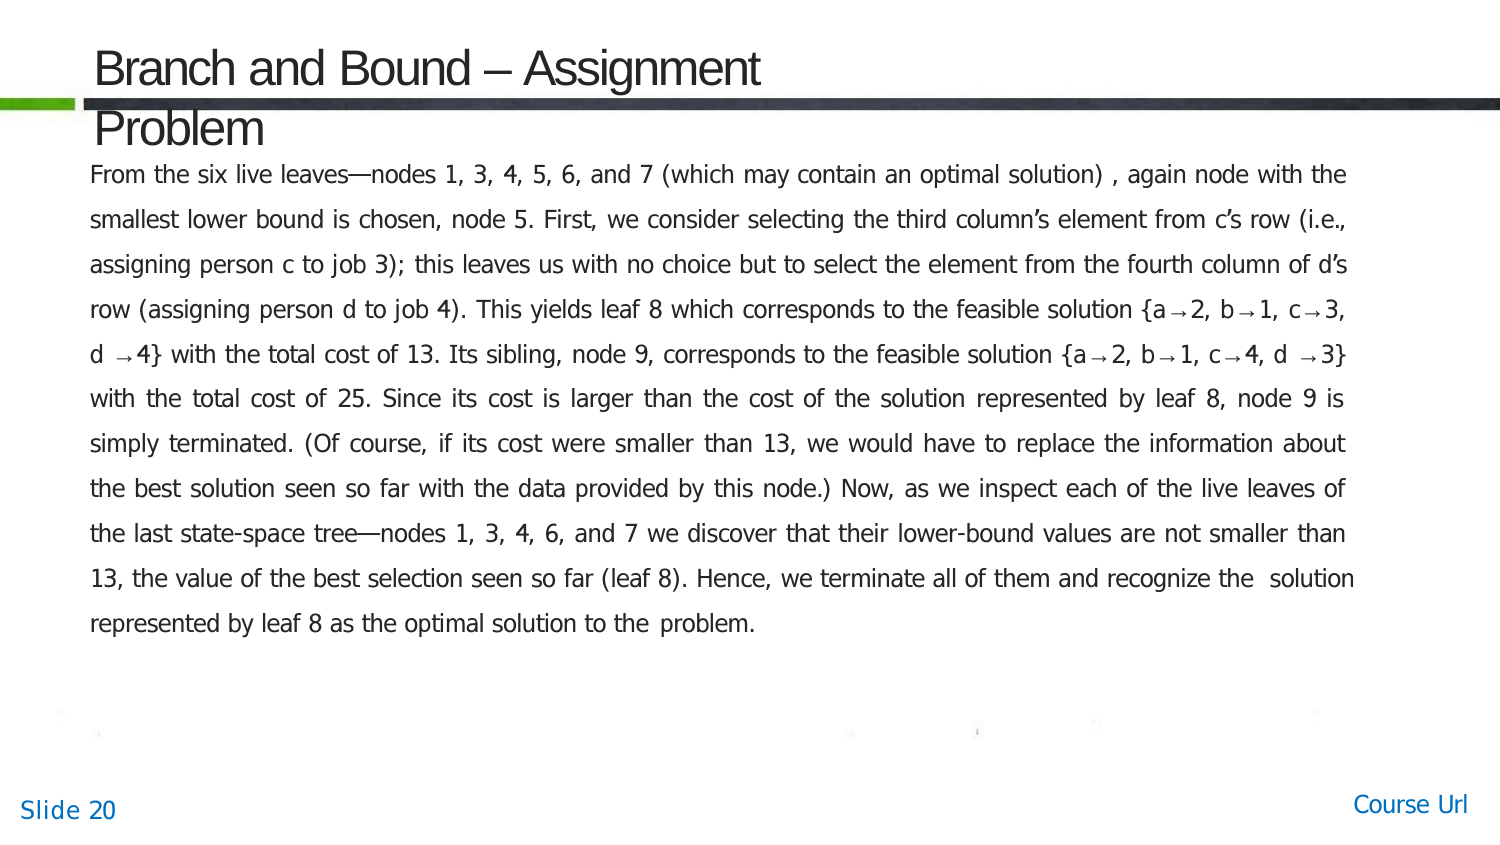

# Branch and Bound – Assignment Problem
From the six live leaves—nodes 1, 3, 4, 5, 6, and 7 (which may contain an optimal solution) , again node with the  smallest lower bound is chosen, node 5. First, we consider selecting the third column’s element from c’s row (i.e.,  assigning person c to job 3); this leaves us with no choice but to select the element from the fourth column of d’s  row (assigning person d to job 4). This yields leaf 8 which corresponds to the feasible solution {a→2, b→1, c→3,  d →4} with the total cost of 13. Its sibling, node 9, corresponds to the feasible solution {a→2, b→1, c→4, d →3}  with the total cost of 25. Since its cost is larger than the cost of the solution represented by leaf 8, node 9 is  simply terminated. (Of course, if its cost were smaller than 13, we would have to replace the information about  the best solution seen so far with the data provided by this node.) Now, as we inspect each of the live leaves of  the last state-space tree—nodes 1, 3, 4, 6, and 7 we discover that their lower-bound values are not smaller than  13, the value of the best selection seen so far (leaf 8). Hence, we terminate all of them and recognize the  solution represented by leaf 8 as the optimal solution to the problem.
Course Url
Slide 20